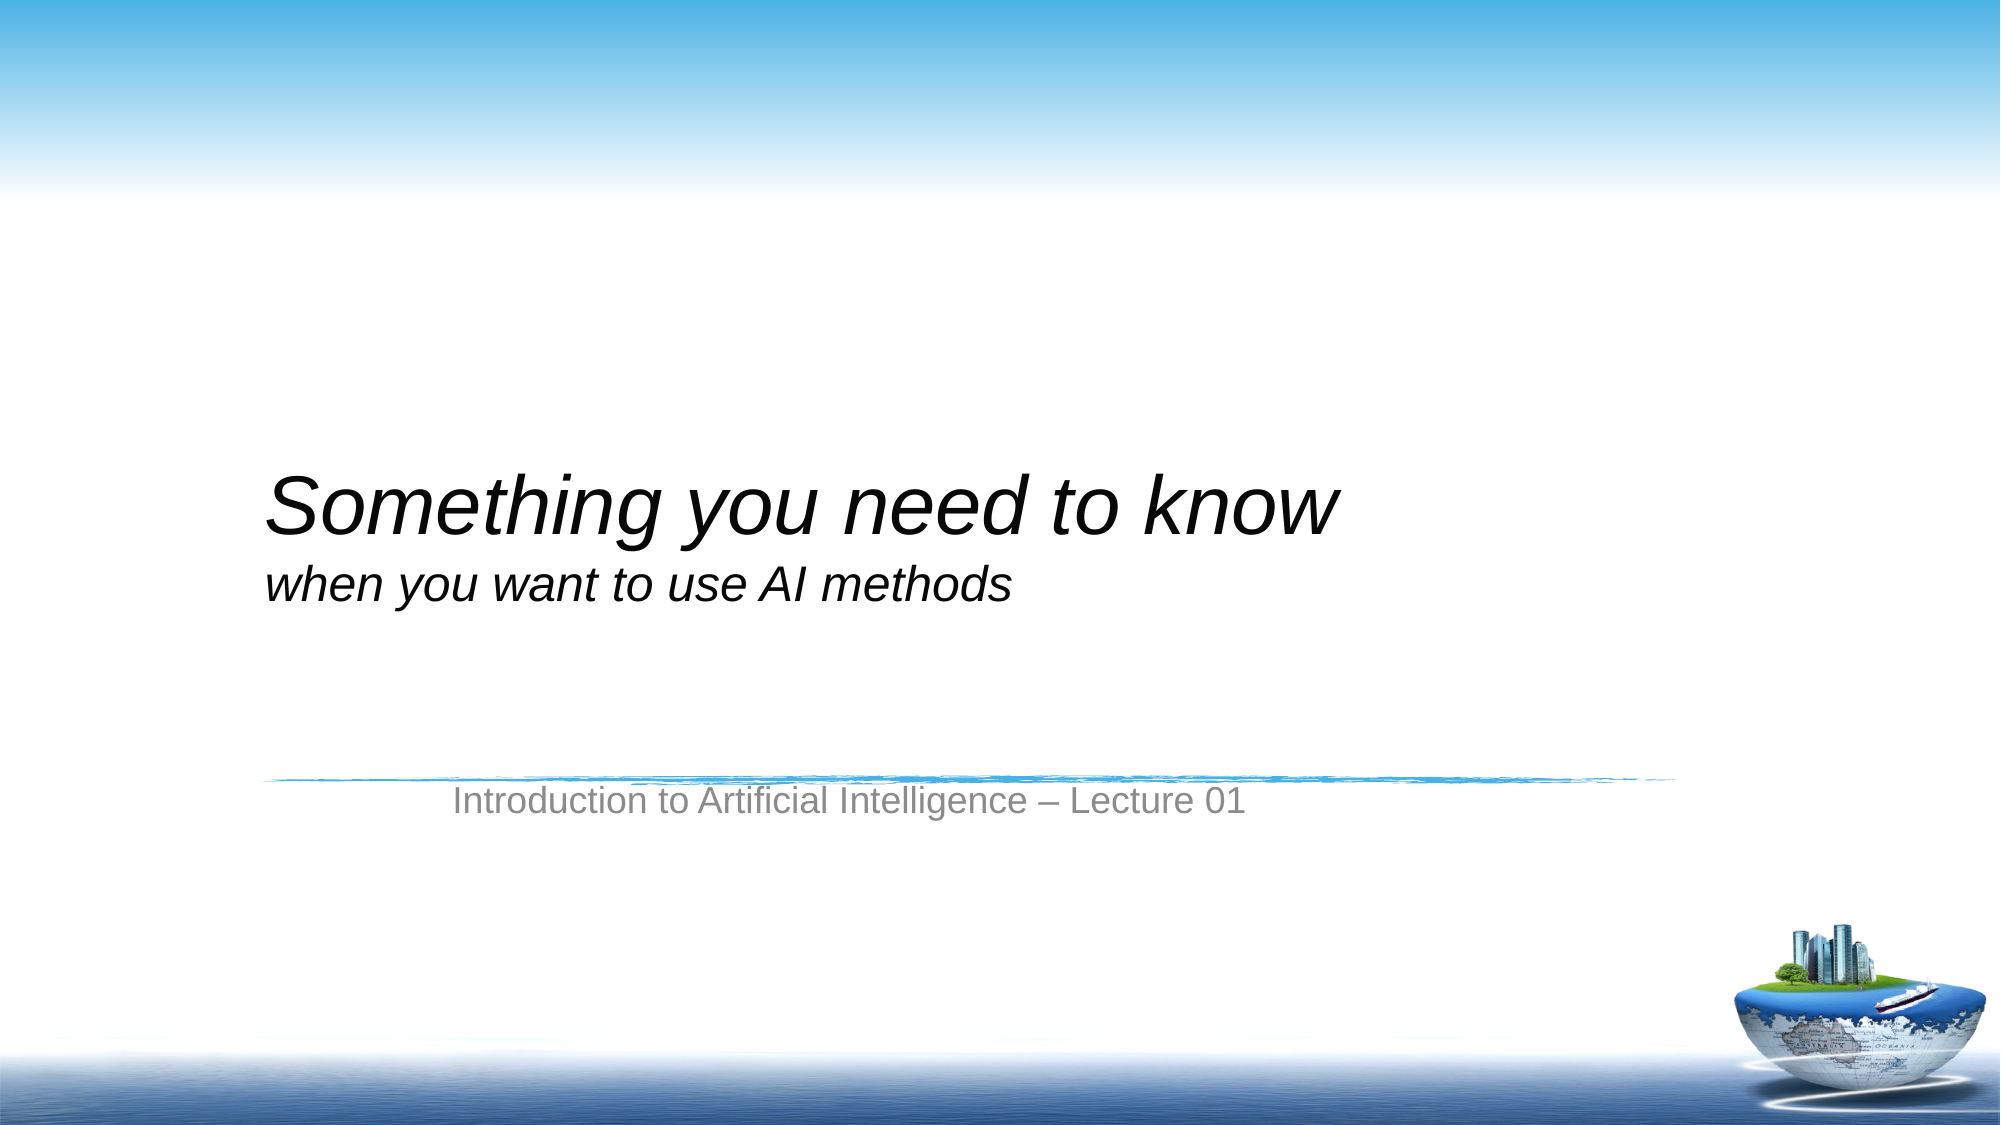

# Something you need to know when you want to use AI methods
Introduction to Artificial Intelligence – Lecture 01